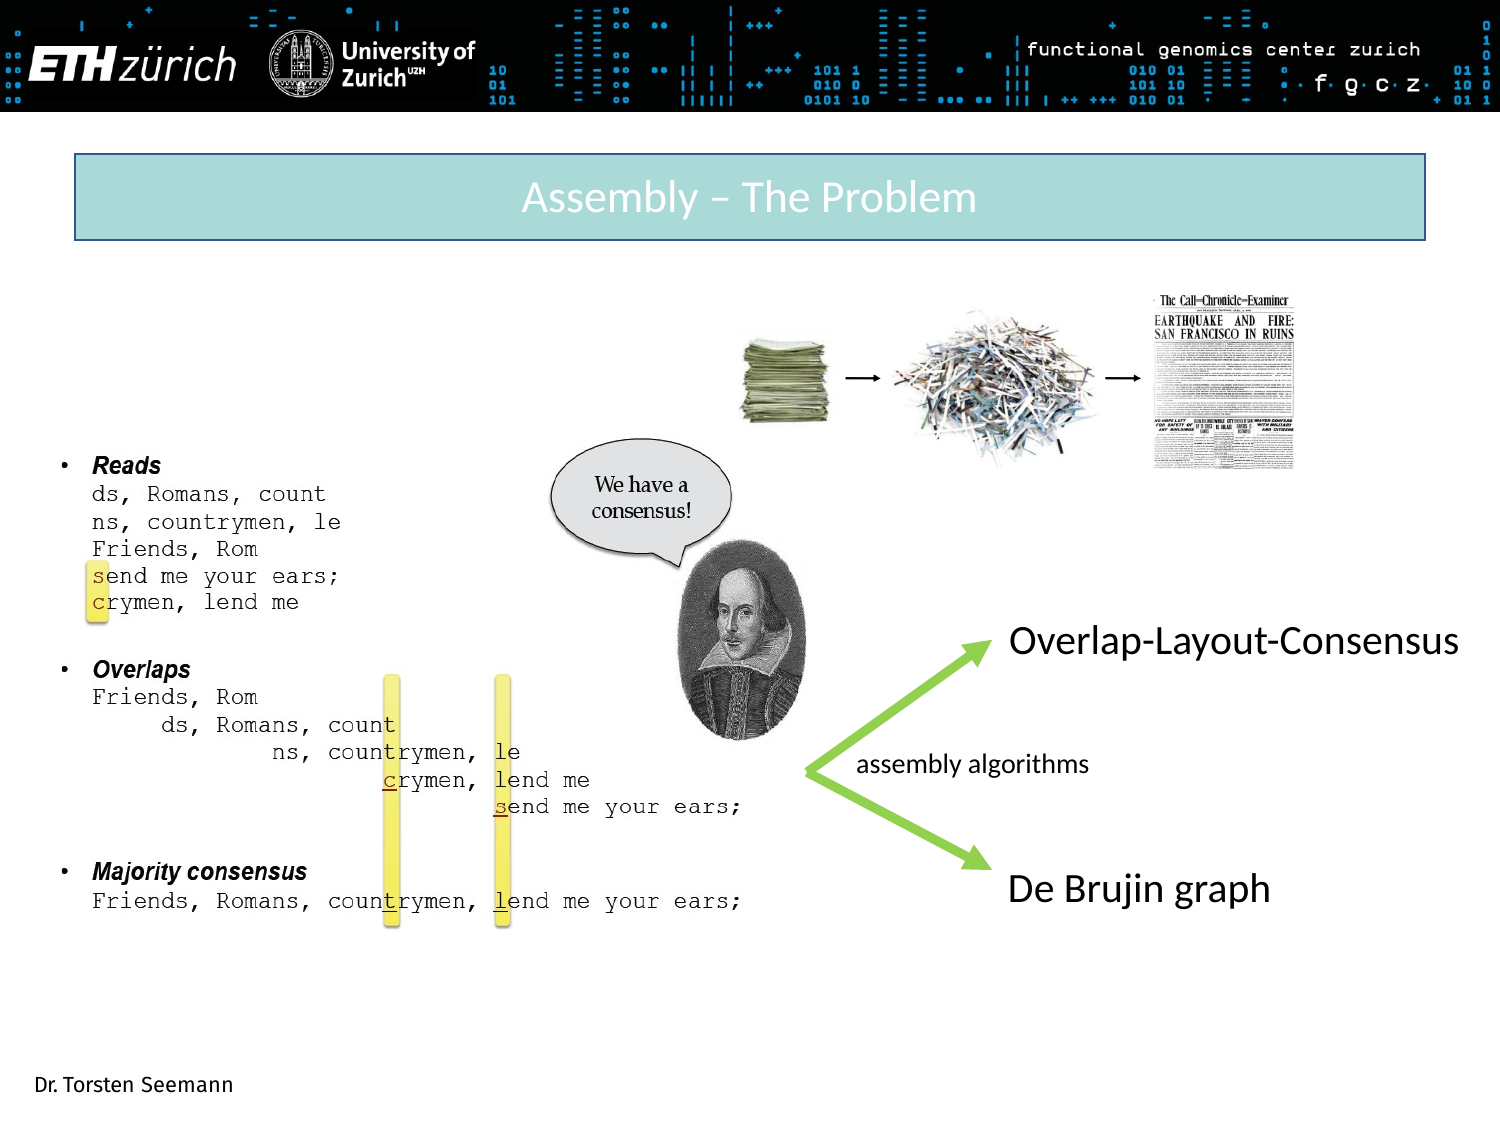

Assembly – The Problem

Overlap-Layout-Consensus
assembly algorithms
De Brujin graph
Dr. Torsten Seemann